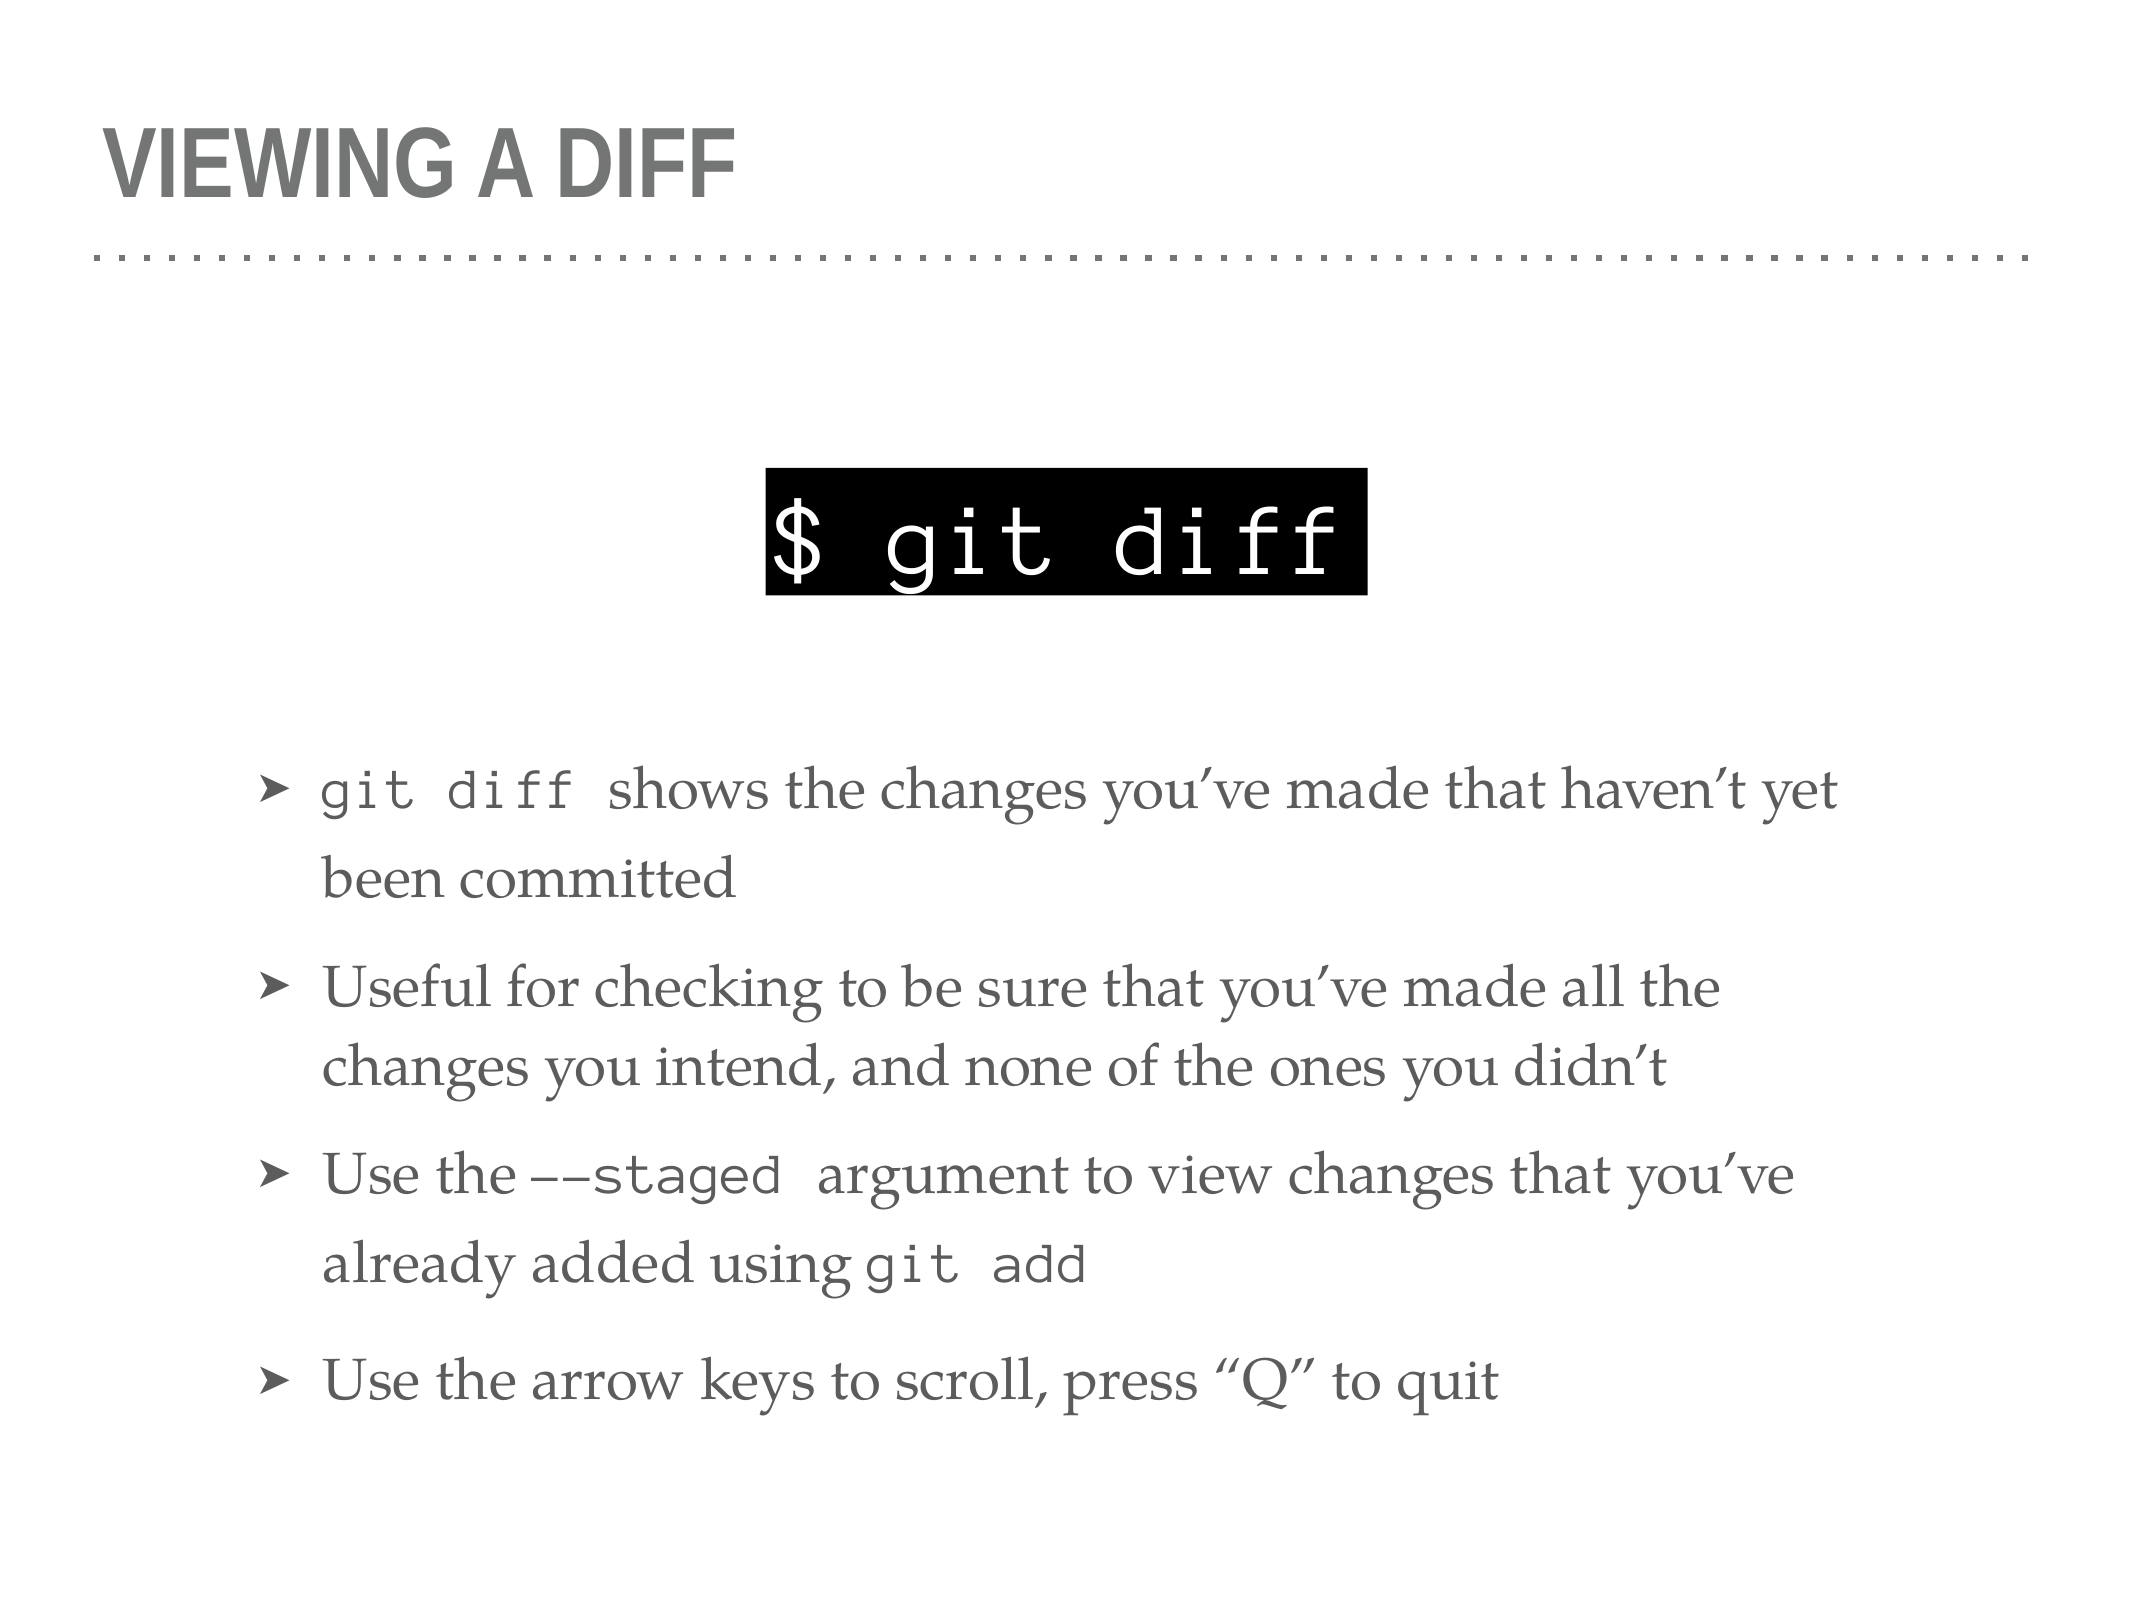

# VIEWING A DIFF
$ git diff
git diff shows the changes you’ve made that haven’t yet been committed
Useful for checking to be sure that you’ve made all the changes you intend, and none of the ones you didn’t
Use the --staged argument to view changes that you’ve already added using git add
Use the arrow keys to scroll, press “Q” to quit
➤
➤
➤
➤